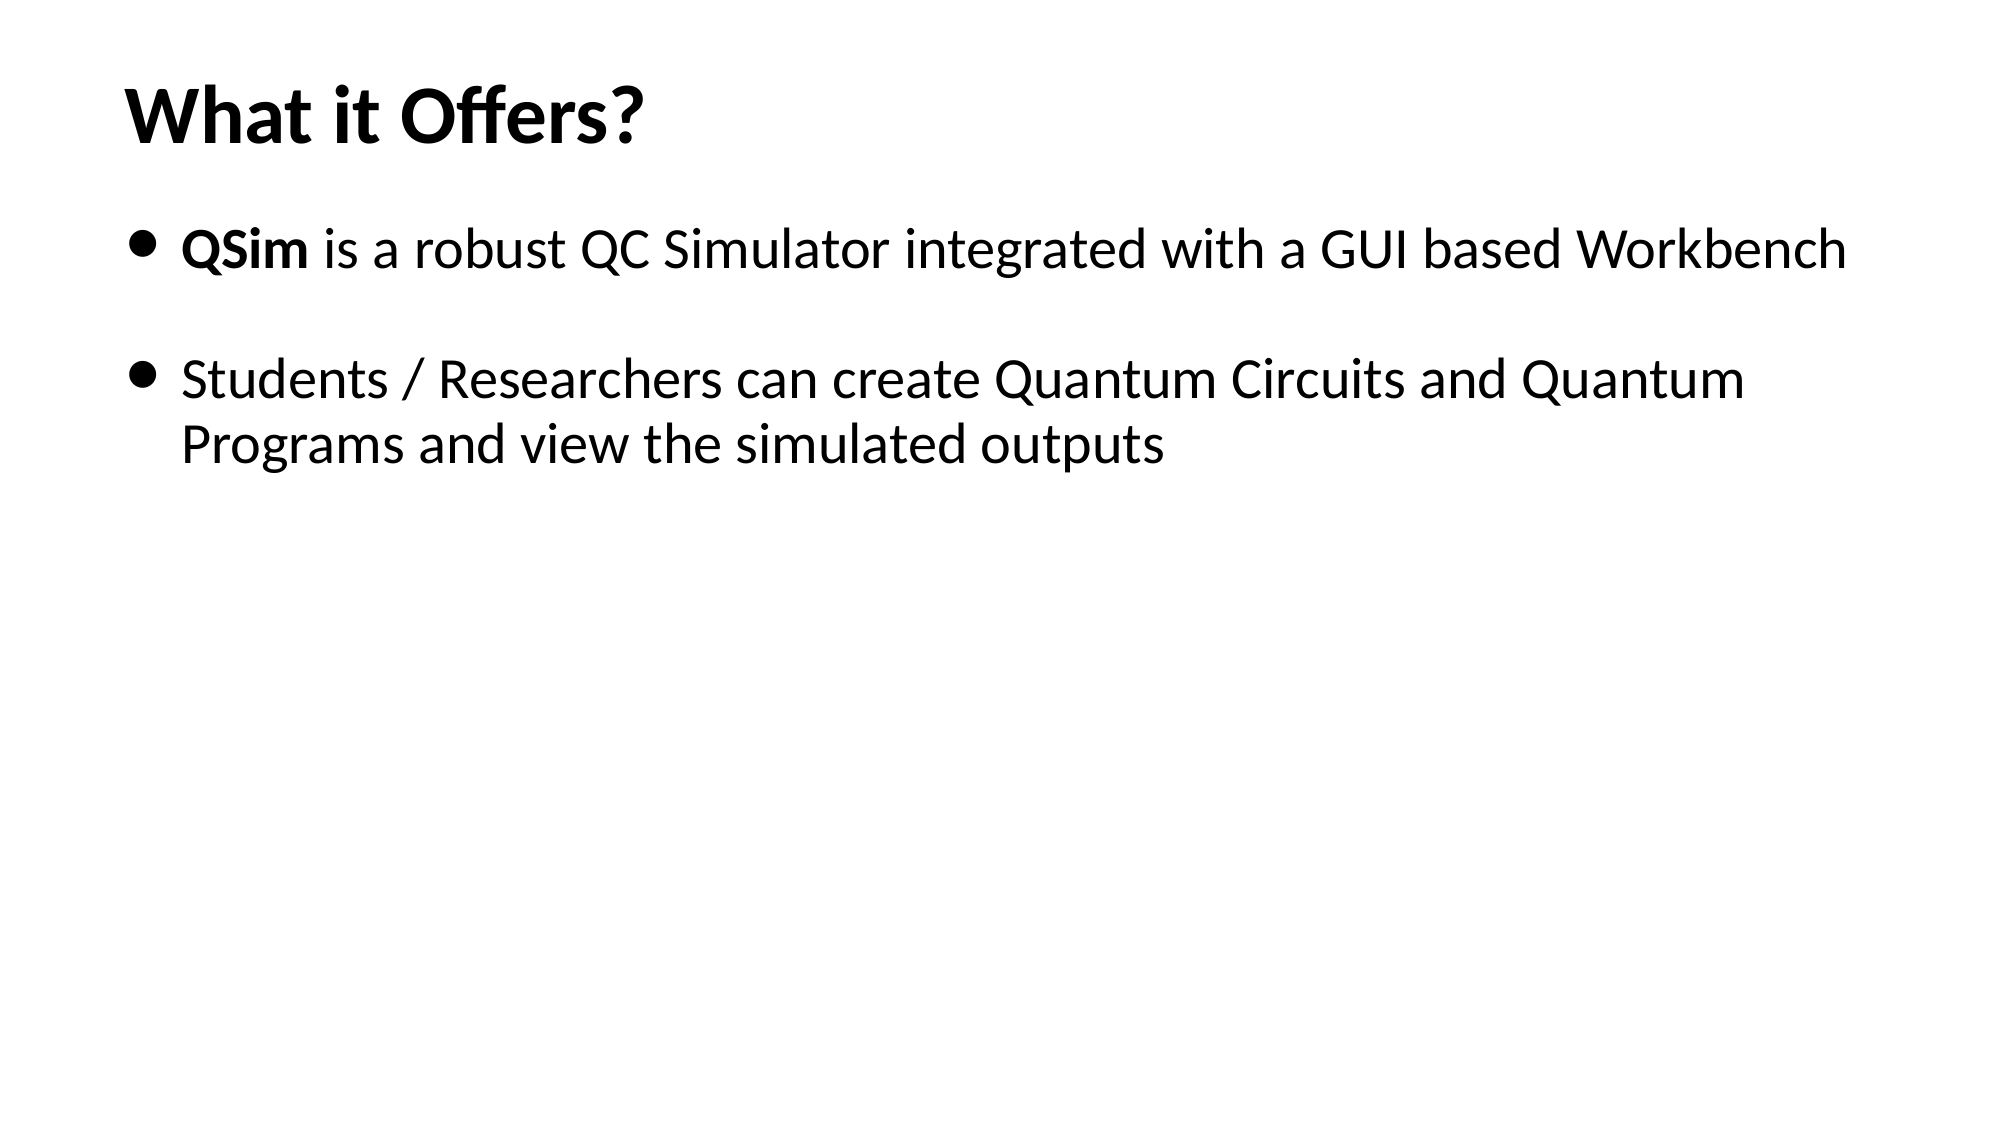

What it Offers?
QSim is a robust QC Simulator integrated with a GUI based Workbench

Students / Researchers can create Quantum Circuits and Quantum Programs and view the simulated outputs